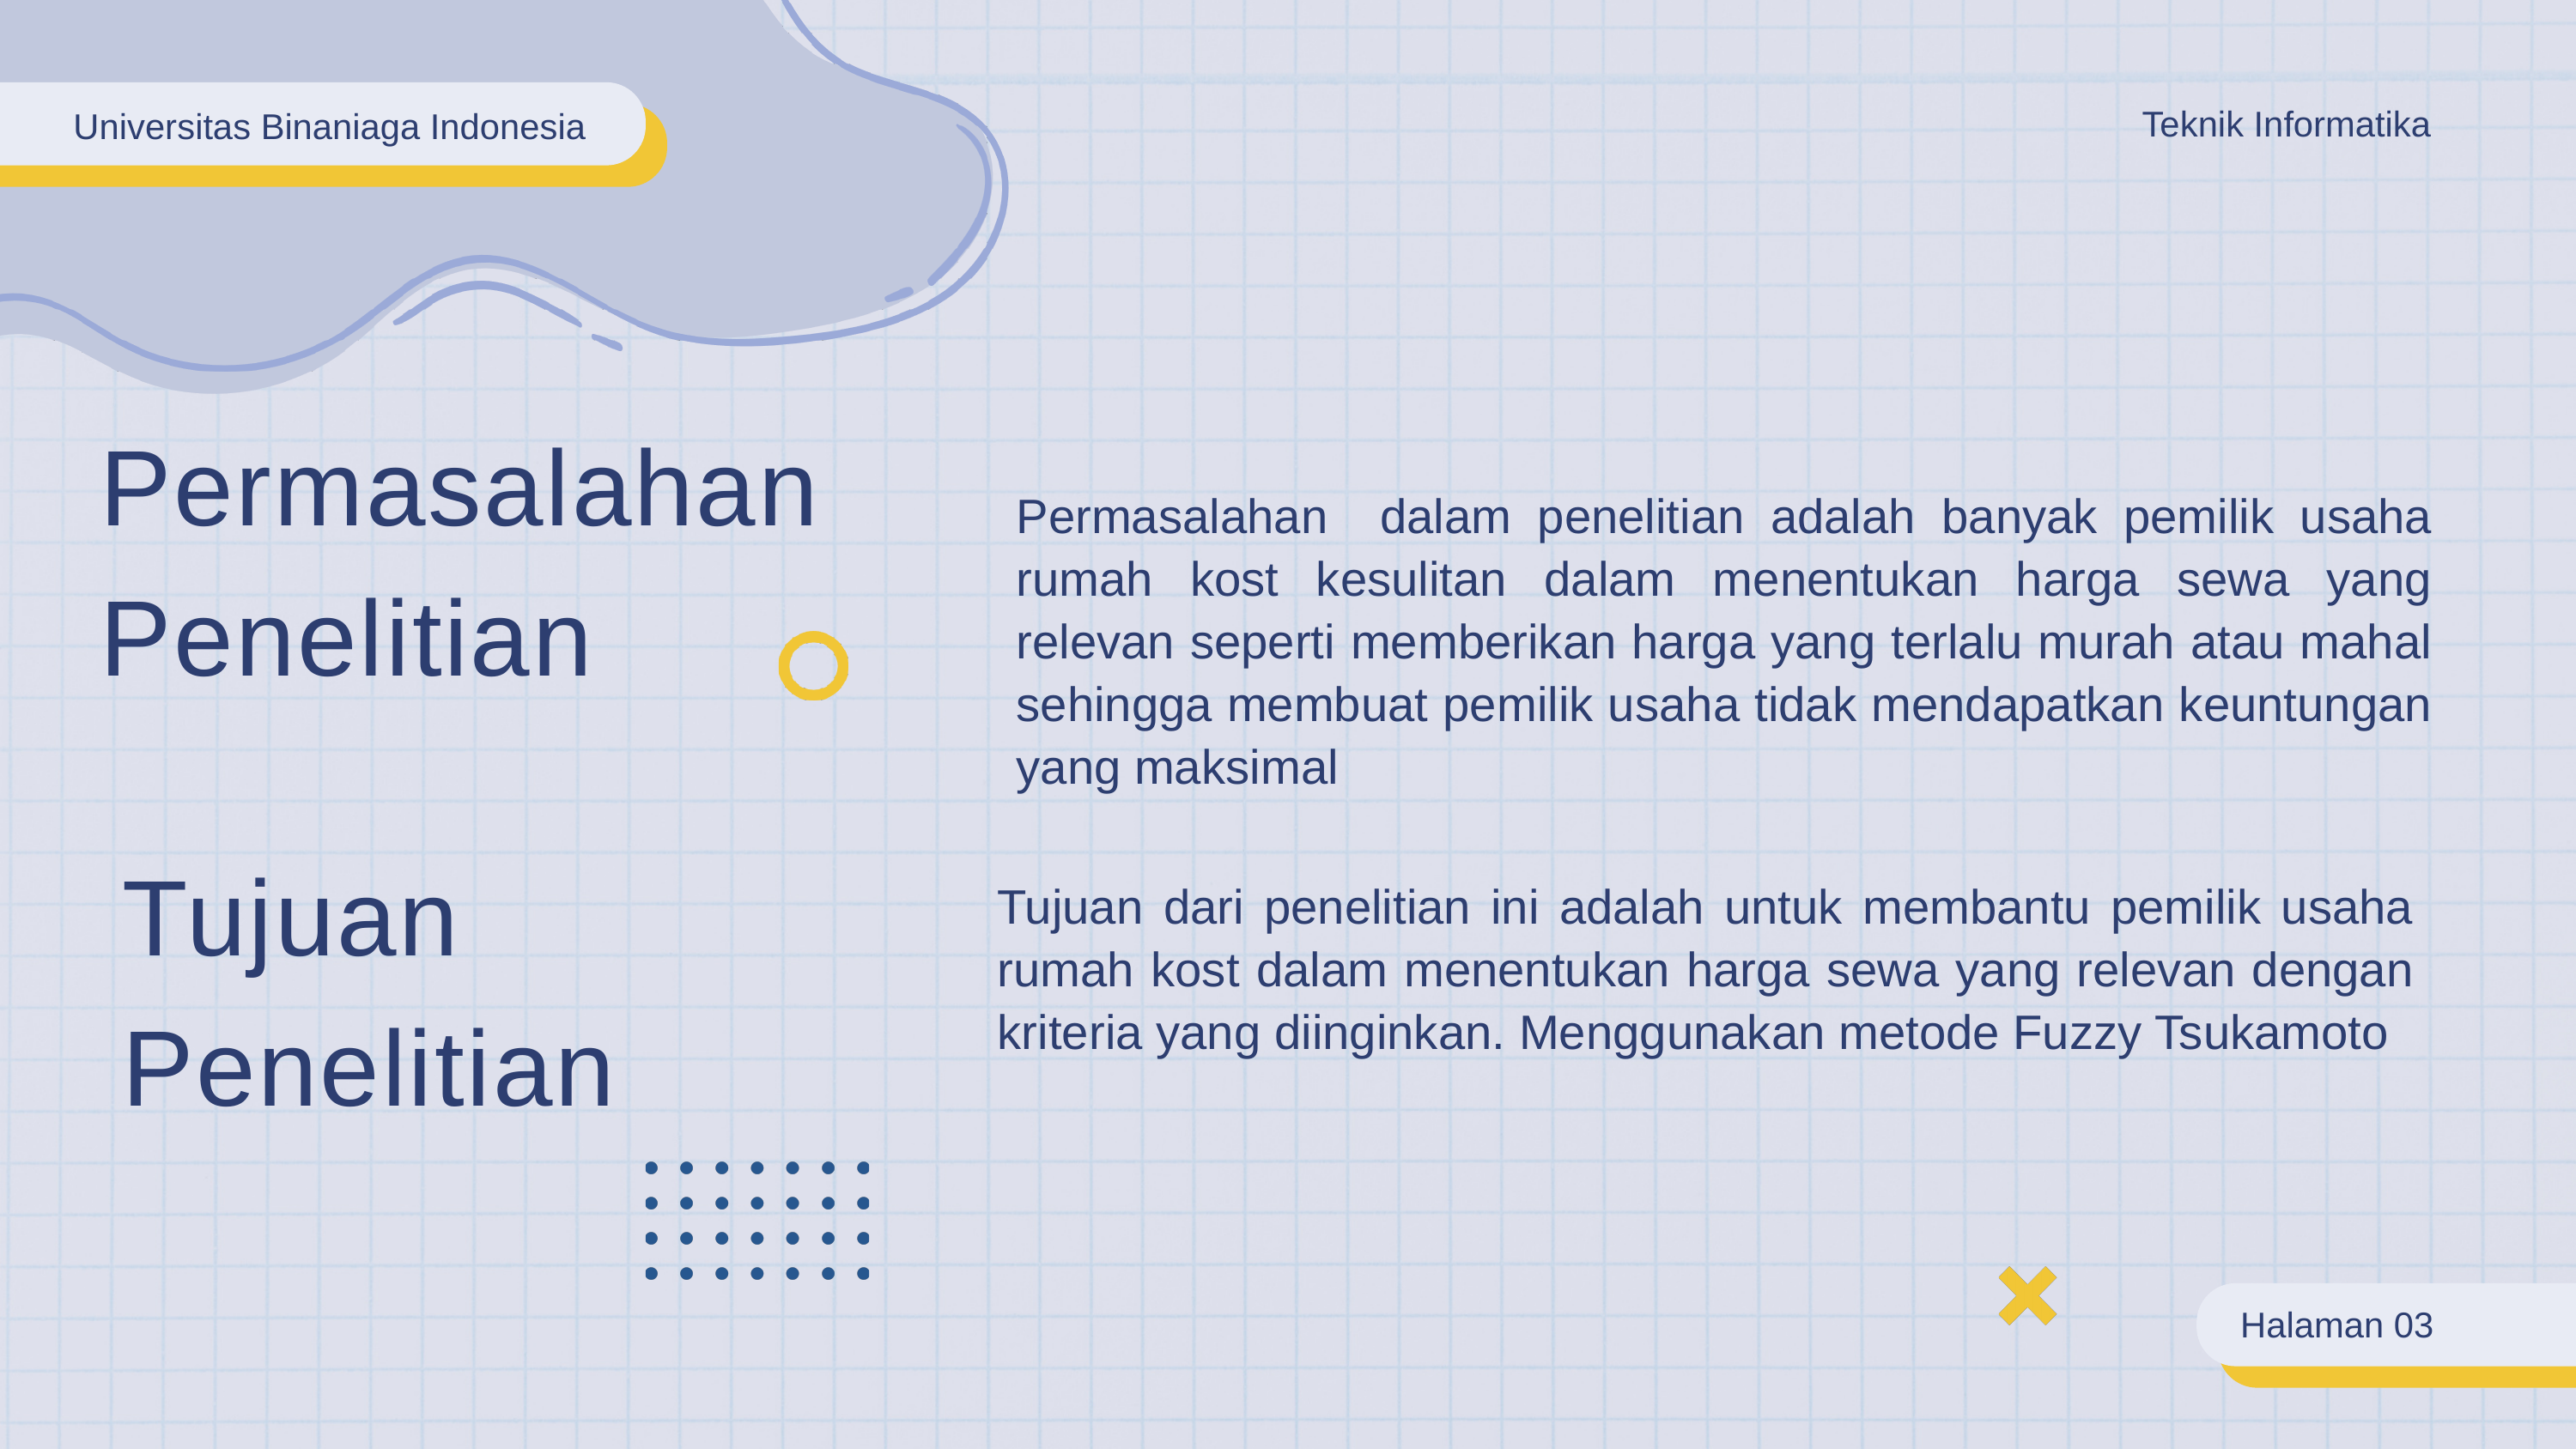

Teknik Informatika
Universitas Binaniaga Indonesia
Permasalahan Penelitian
Permasalahan  dalam penelitian adalah banyak pemilik usaha rumah kost kesulitan dalam menentukan harga sewa yang relevan seperti memberikan harga yang terlalu murah atau mahal sehingga membuat pemilik usaha tidak mendapatkan keuntungan yang maksimal

Tujuan  Penelitian
Tujuan dari penelitian ini adalah untuk membantu pemilik usaha rumah kost dalam menentukan harga sewa yang relevan dengan kriteria yang diinginkan. Menggunakan metode Fuzzy Tsukamoto

Halaman 03